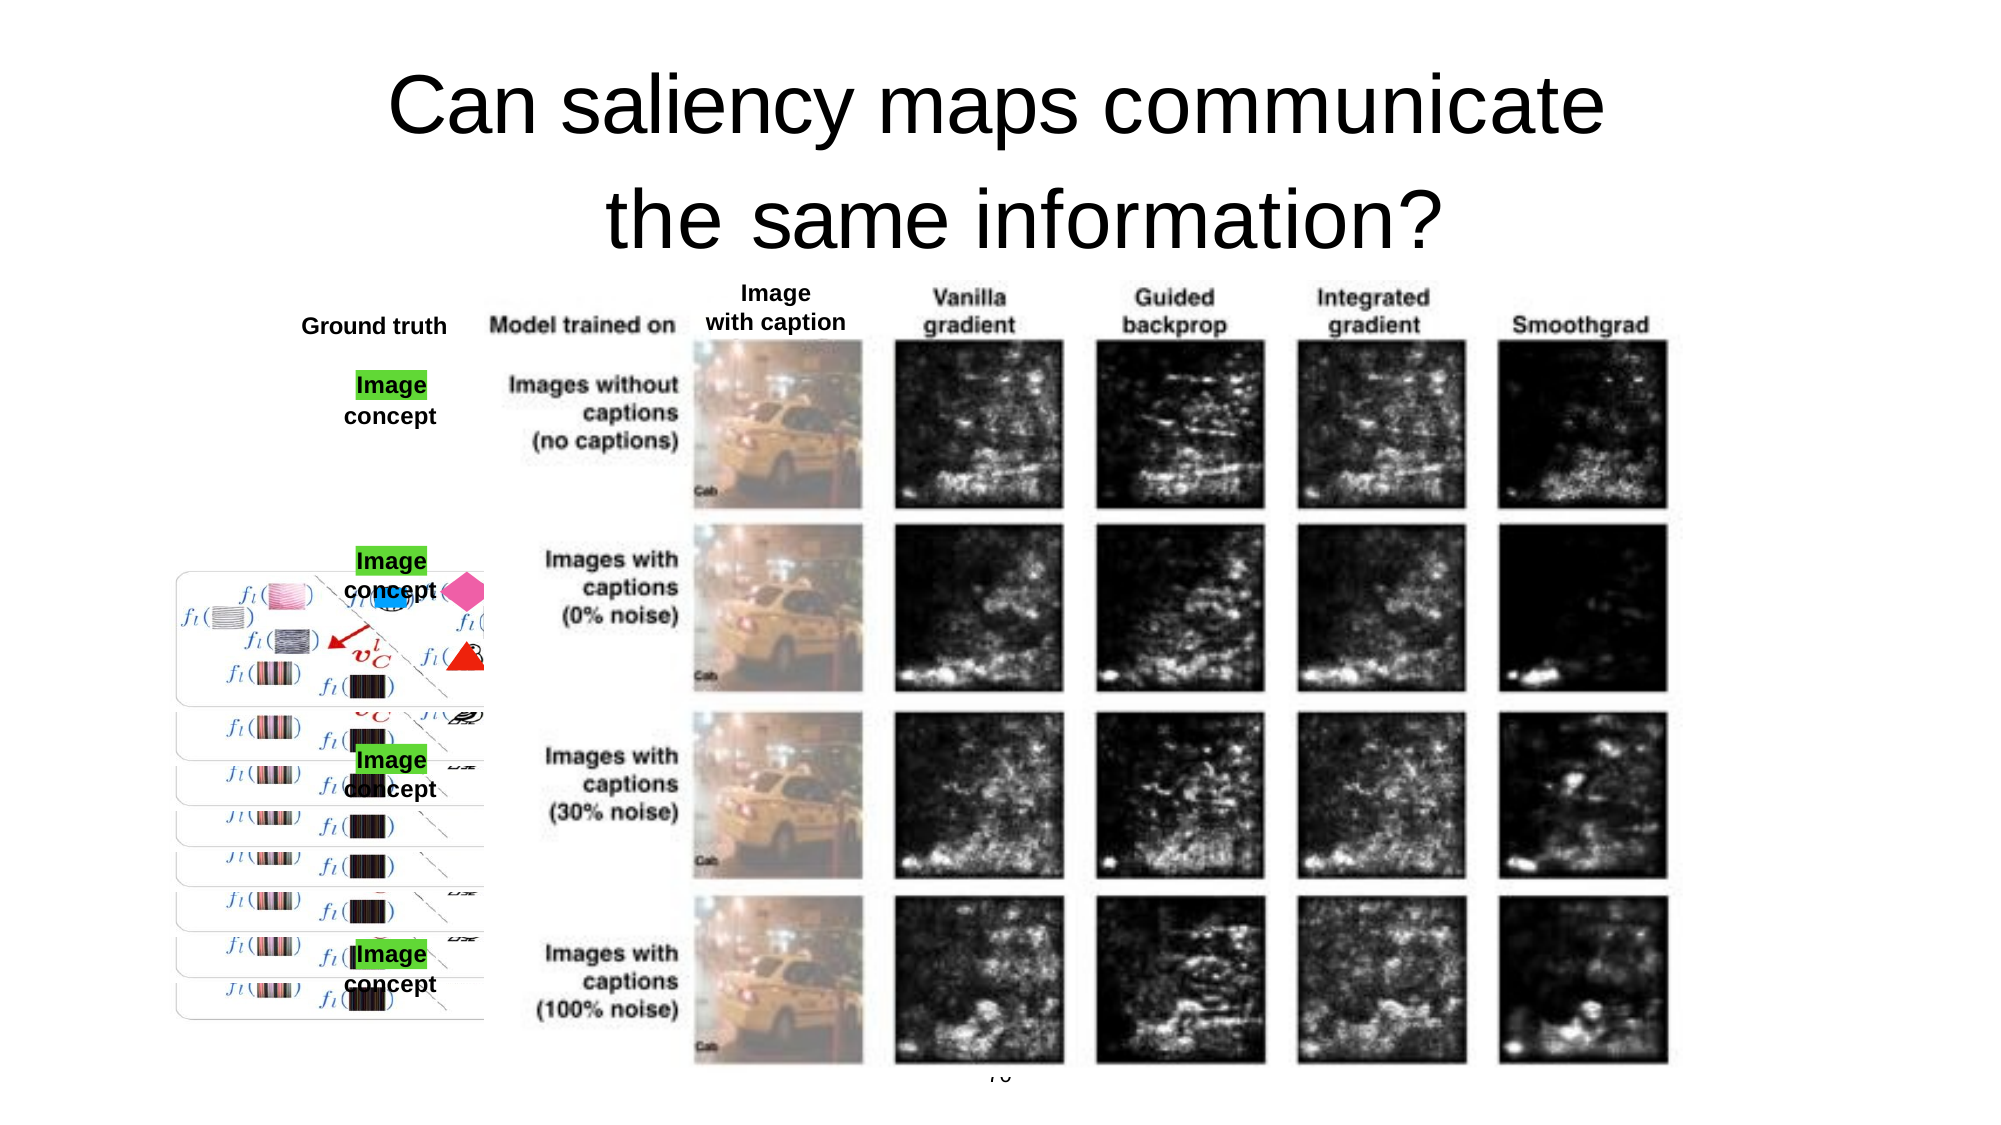

Can saliency maps communicate  the same information?
Image

with caption
Ground truth
Image  concept

Image  concept

Image  concept

Image  concept

70